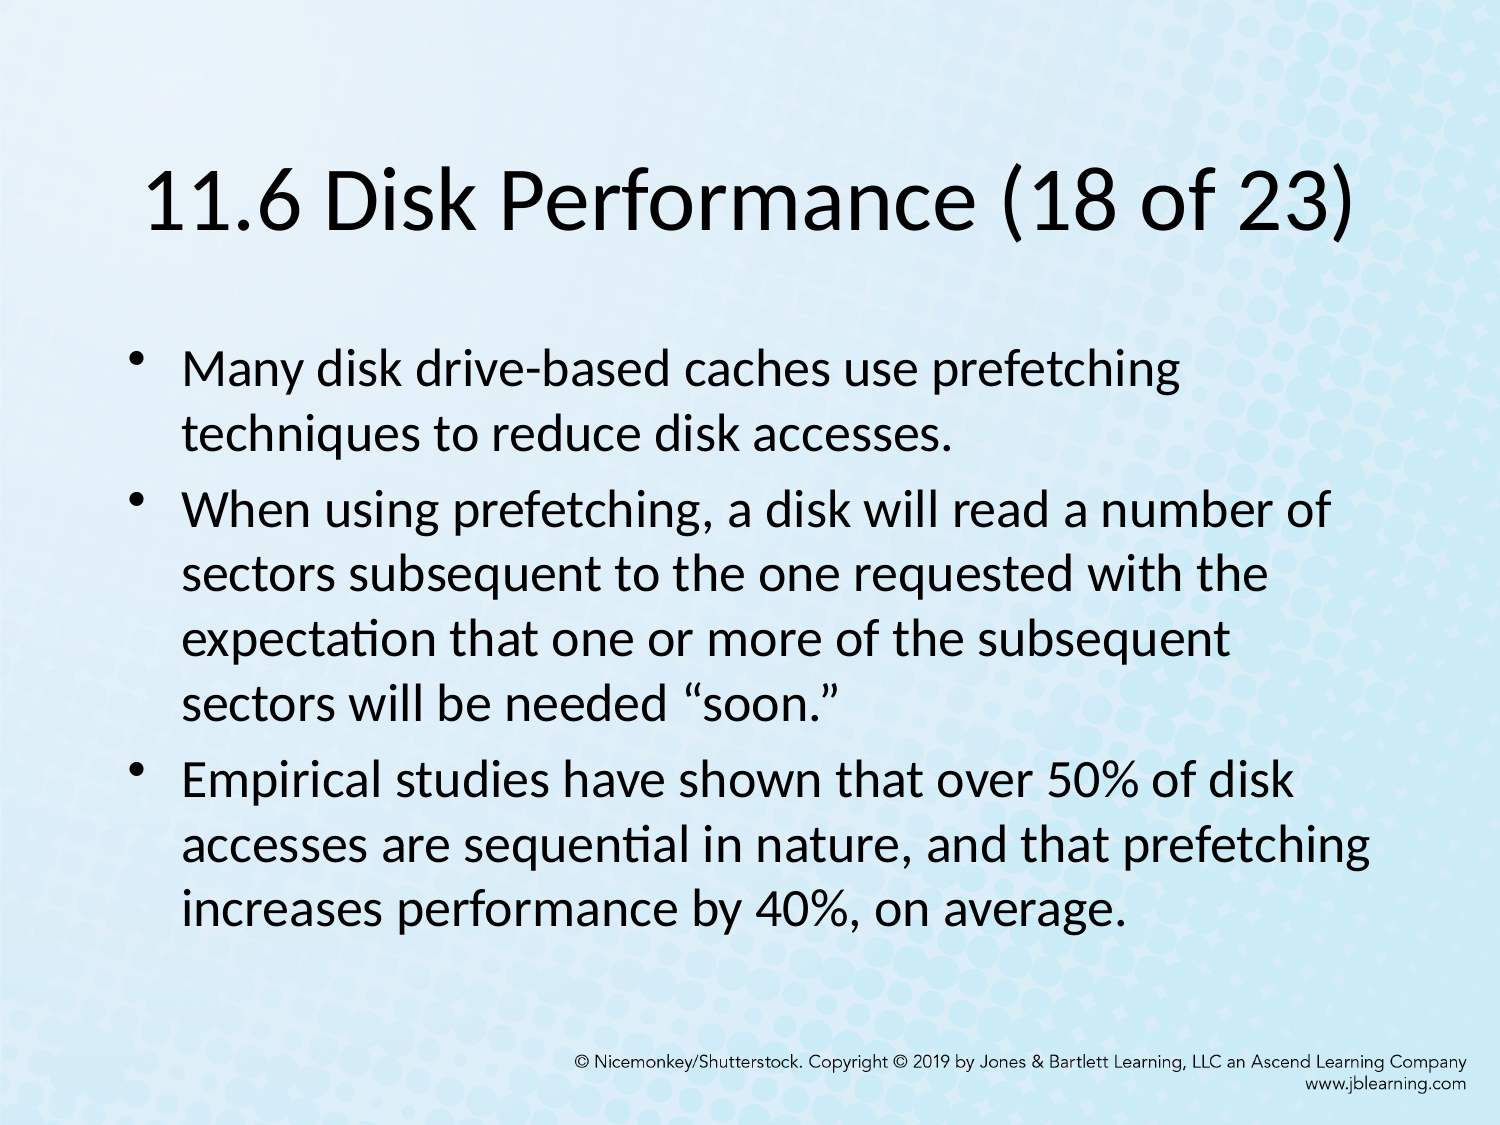

# 11.6 Disk Performance (18 of 23)
Many disk drive-based caches use prefetching techniques to reduce disk accesses.
When using prefetching, a disk will read a number of sectors subsequent to the one requested with the expectation that one or more of the subsequent sectors will be needed “soon.”
Empirical studies have shown that over 50% of disk accesses are sequential in nature, and that prefetching increases performance by 40%, on average.